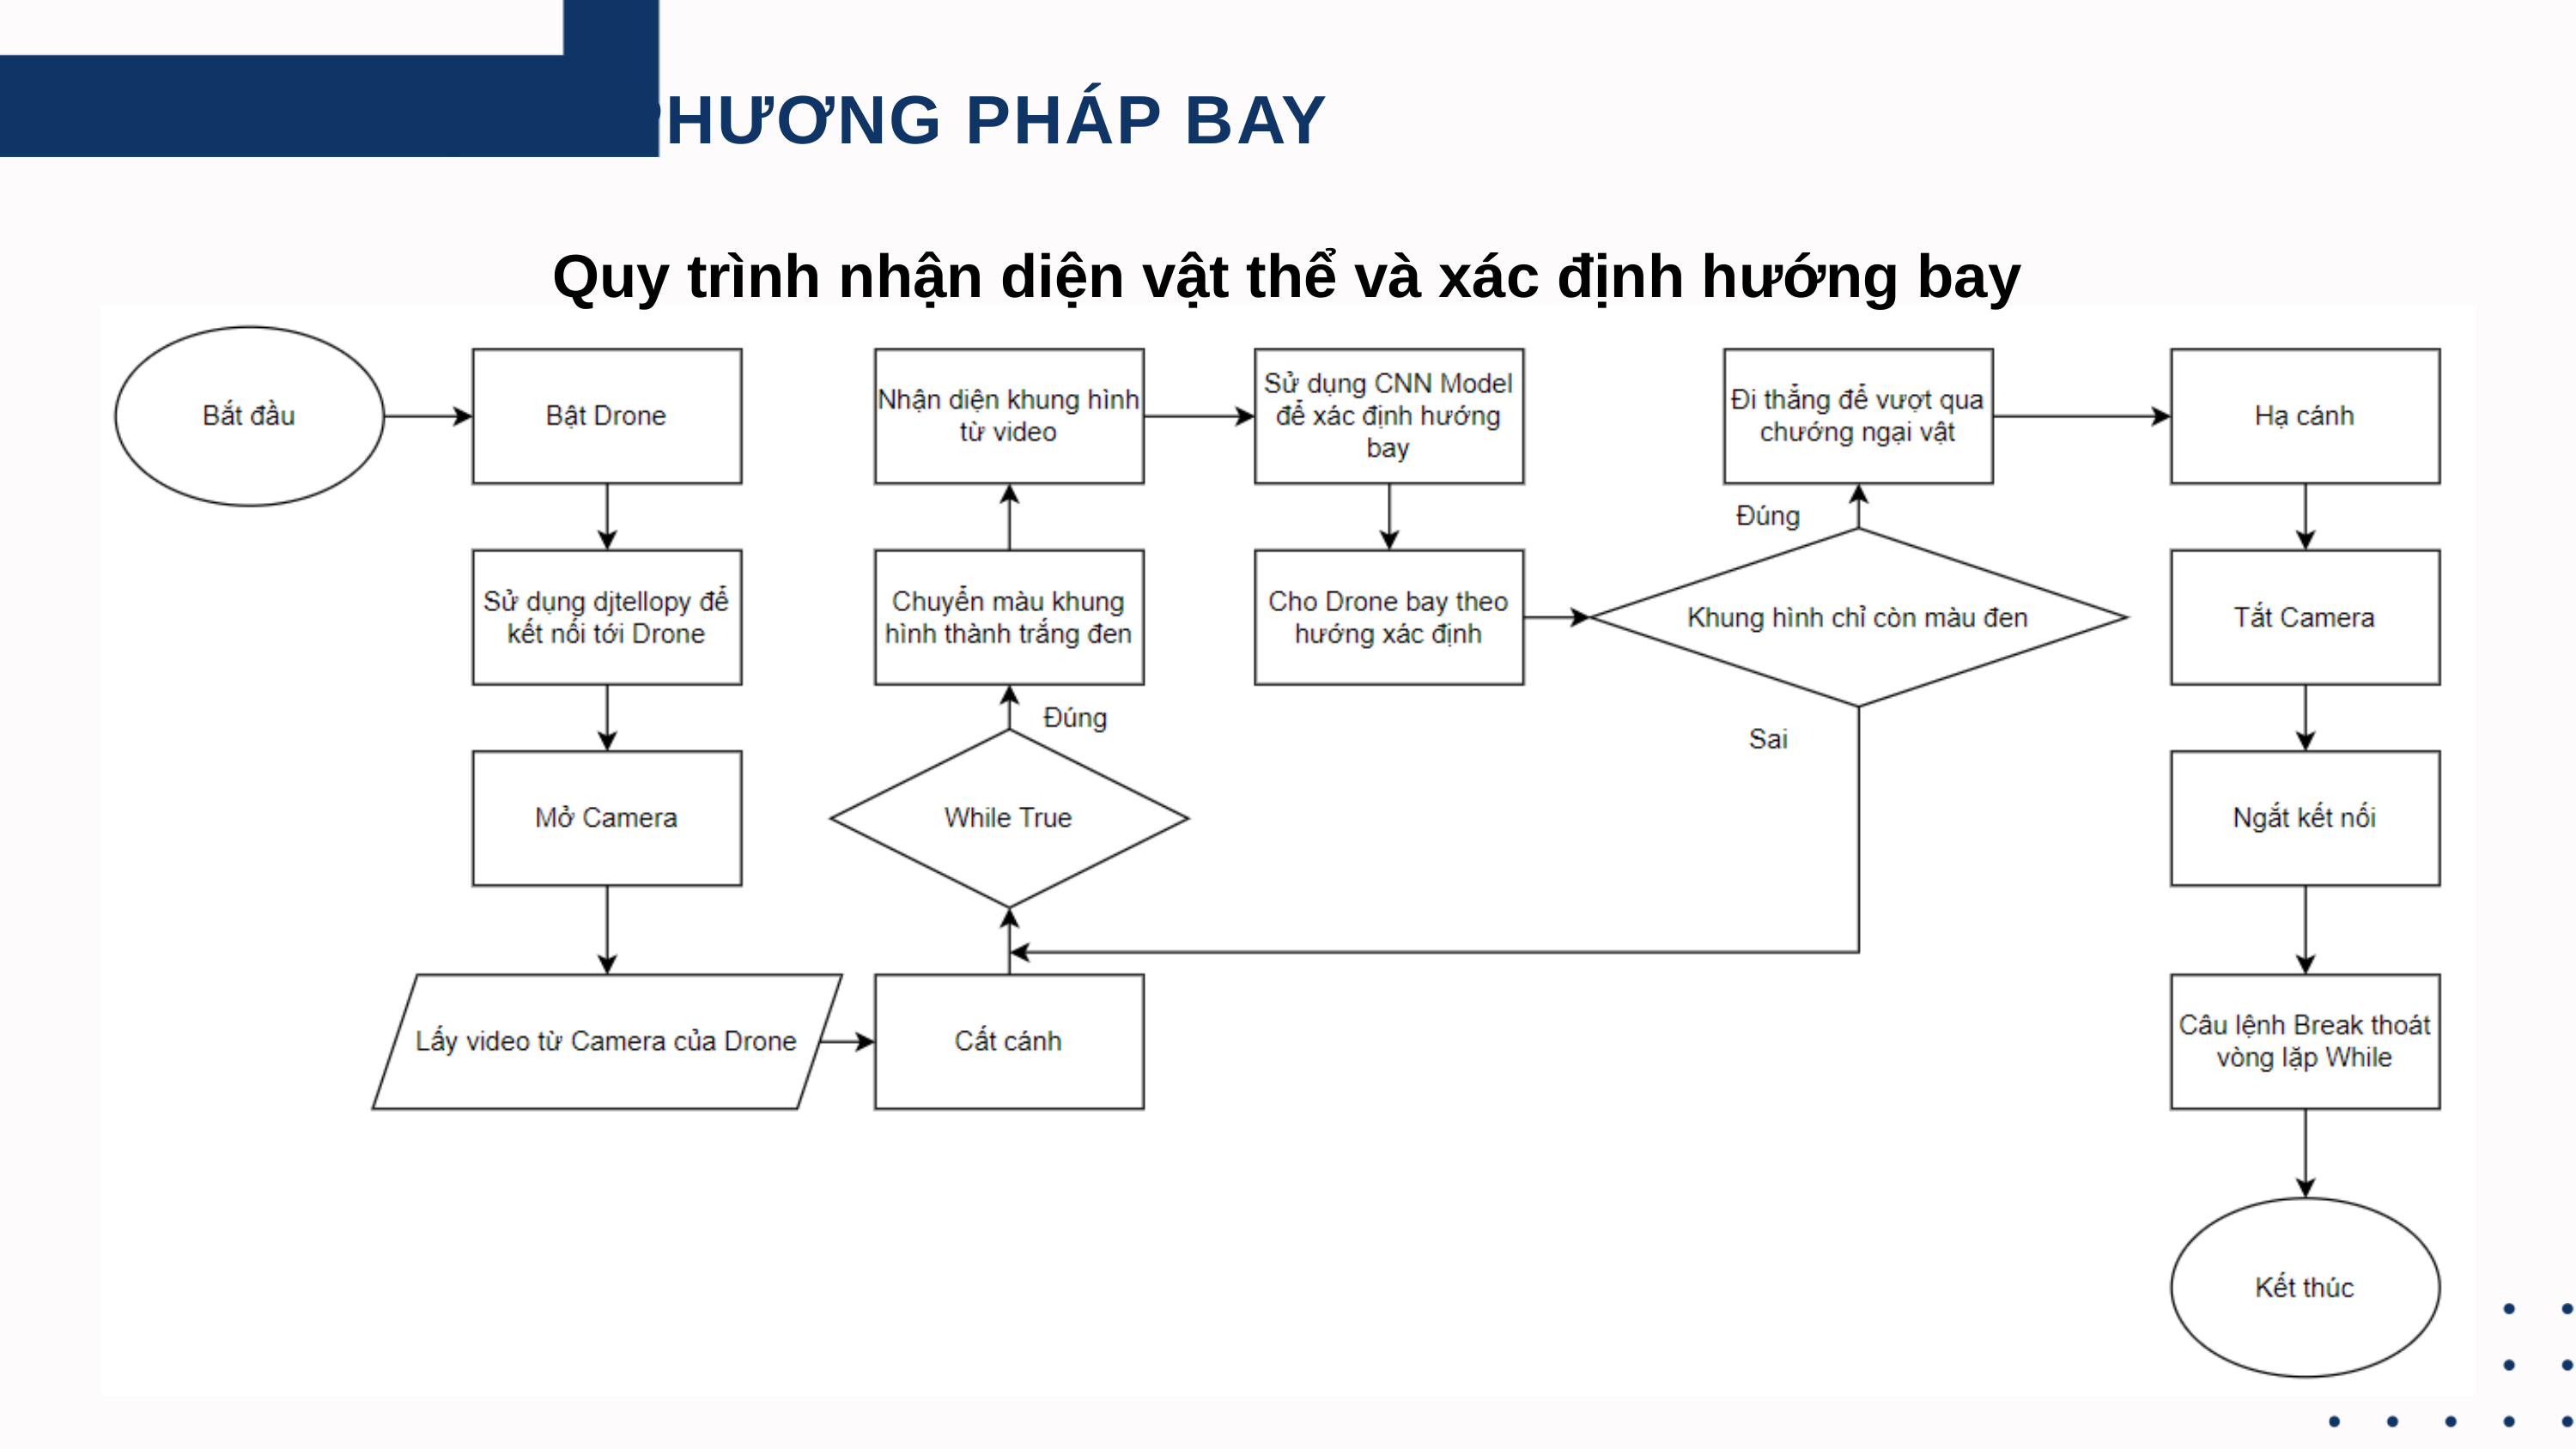

4.4 XÂY DỰNG PHƯƠNG PHÁP BAY
Quy trình nhận diện vật thể và xác định hướng bay